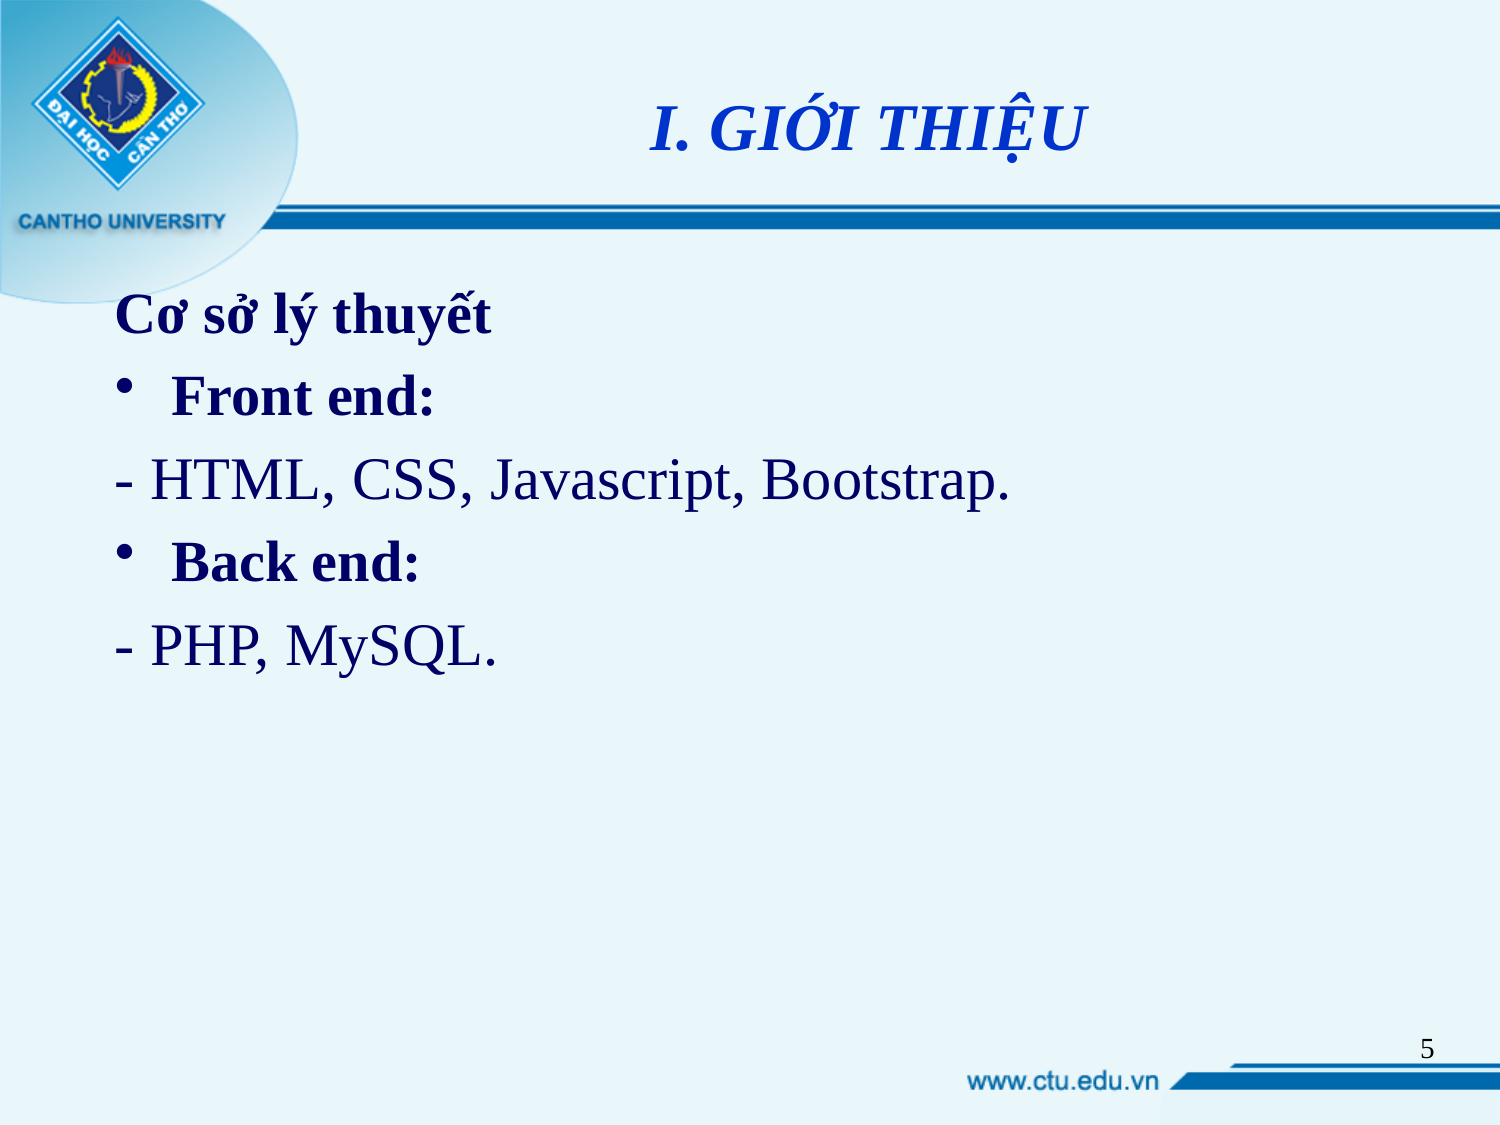

# I. GIỚI THIỆU
Cơ sở lý thuyết
Front end:
- HTML, CSS, Javascript, Bootstrap.
Back end:
- PHP, MySQL.

5